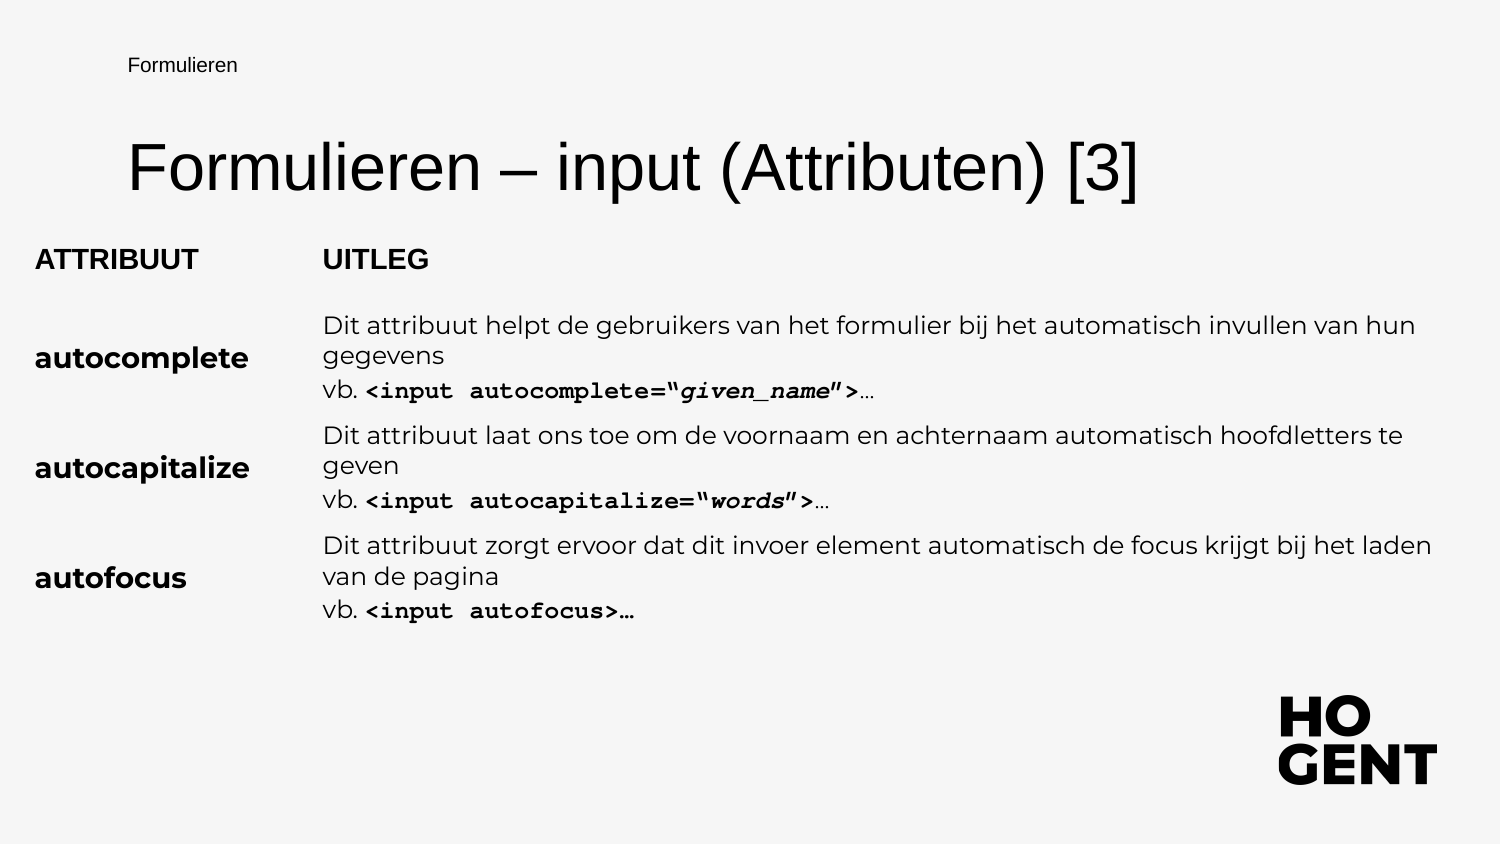

Formulieren
Formulieren – input (Attributen) [3]
| ATTRIBUUT | UITLEG |
| --- | --- |
| autocomplete | Dit attribuut helpt de gebruikers van het formulier bij het automatisch invullen van hun gegevens vb. <input autocomplete=“given\_name”>… |
| autocapitalize | Dit attribuut laat ons toe om de voornaam en achternaam automatisch hoofdletters te geven vb. <input autocapitalize=“words”>… |
| autofocus | Dit attribuut zorgt ervoor dat dit invoer element automatisch de focus krijgt bij het laden van de pagina vb. <input autofocus>… |